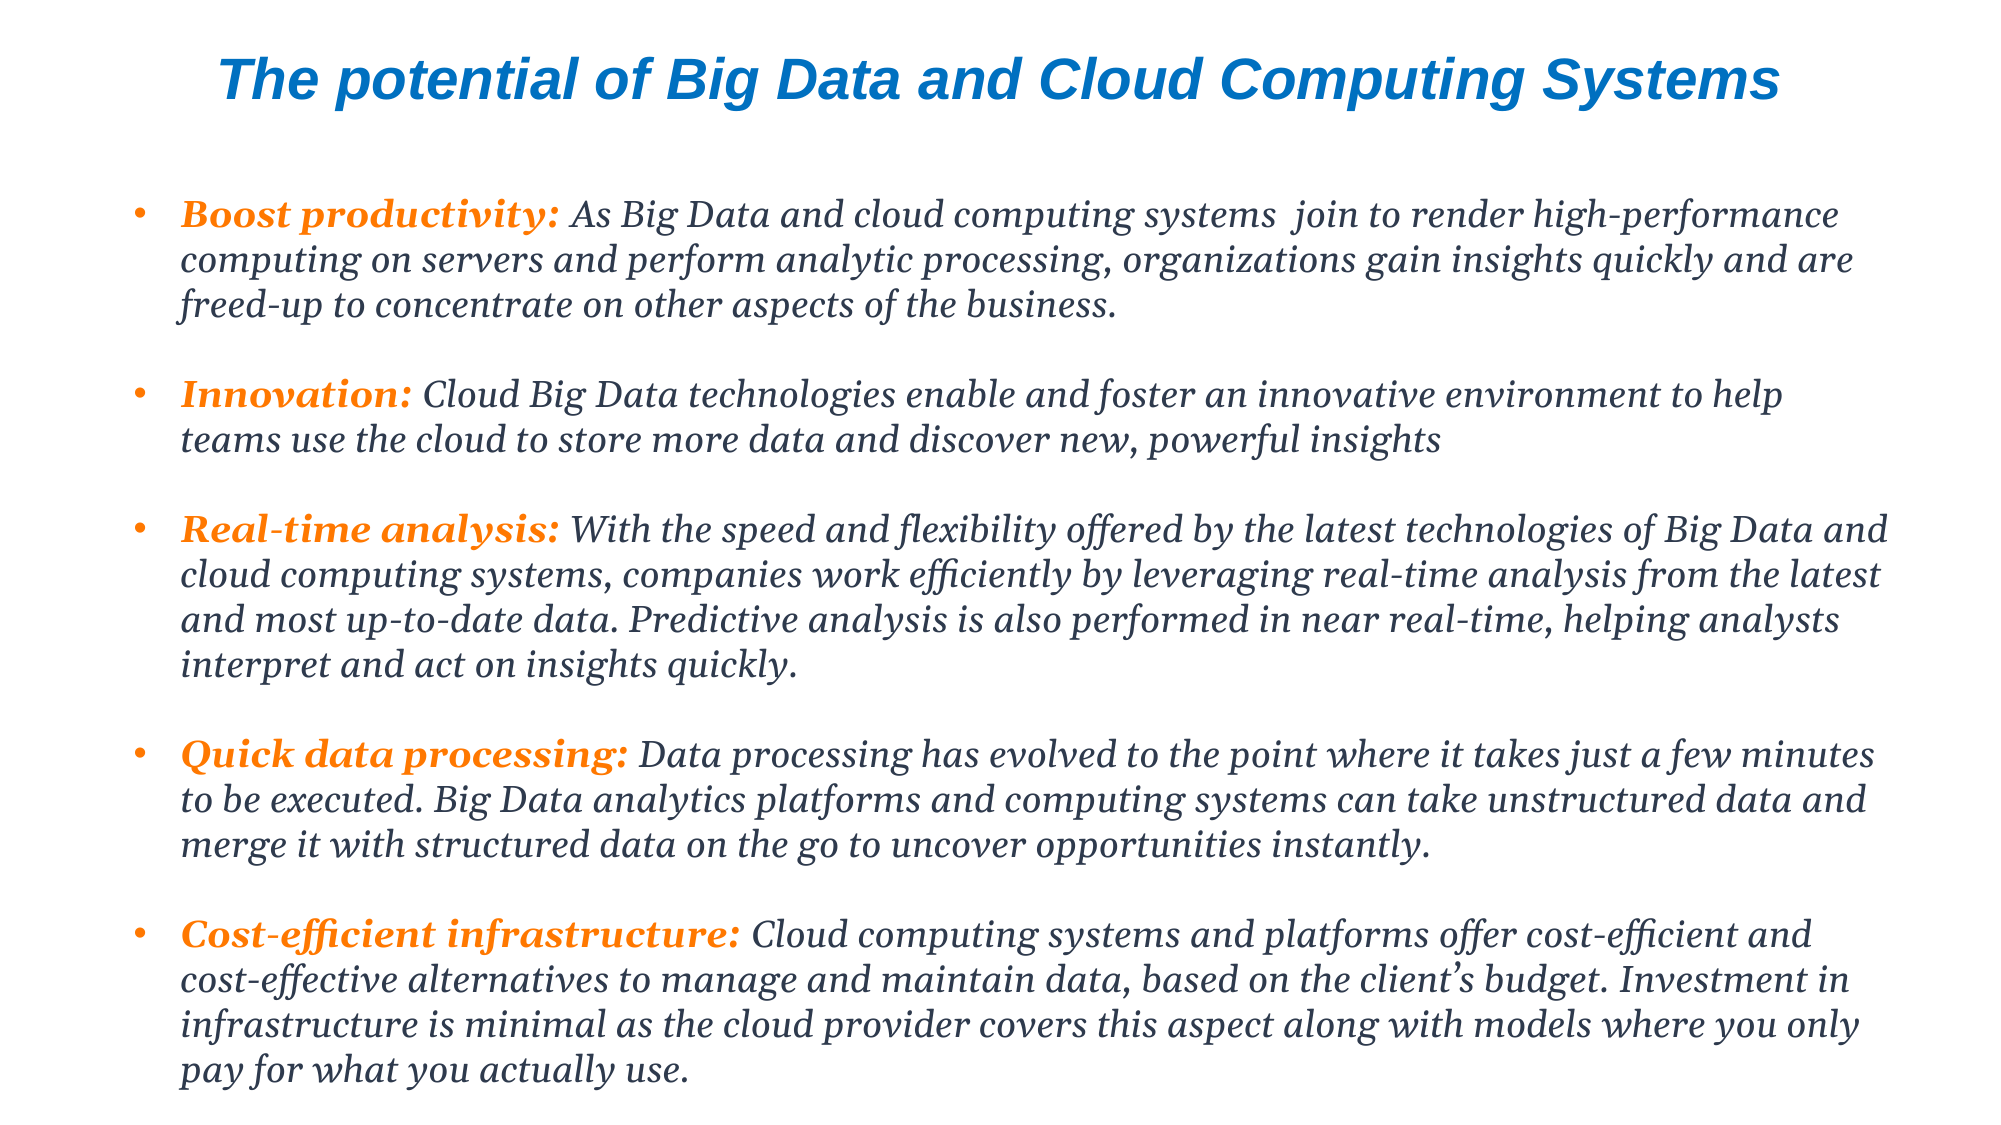

The potential of Big Data and Cloud Computing Systems
Boost productivity: As Big Data and cloud computing systems  join to render high-performance computing on servers and perform analytic processing, organizations gain insights quickly and are freed-up to concentrate on other aspects of the business.

Innovation: Cloud Big Data technologies enable and foster an innovative environment to help teams use the cloud to store more data and discover new, powerful insights

Real-time analysis: With the speed and flexibility offered by the latest technologies of Big Data and cloud computing systems, companies work efficiently by leveraging real-time analysis from the latest and most up-to-date data. Predictive analysis is also performed in near real-time, helping analysts interpret and act on insights quickly.

Quick data processing: Data processing has evolved to the point where it takes just a few minutes to be executed. Big Data analytics platforms and computing systems can take unstructured data and merge it with structured data on the go to uncover opportunities instantly.

Cost-efficient infrastructure: Cloud computing systems and platforms offer cost-efficient and cost-effective alternatives to manage and maintain data, based on the client’s budget. Investment in infrastructure is minimal as the cloud provider covers this aspect along with models where you only pay for what you actually use.